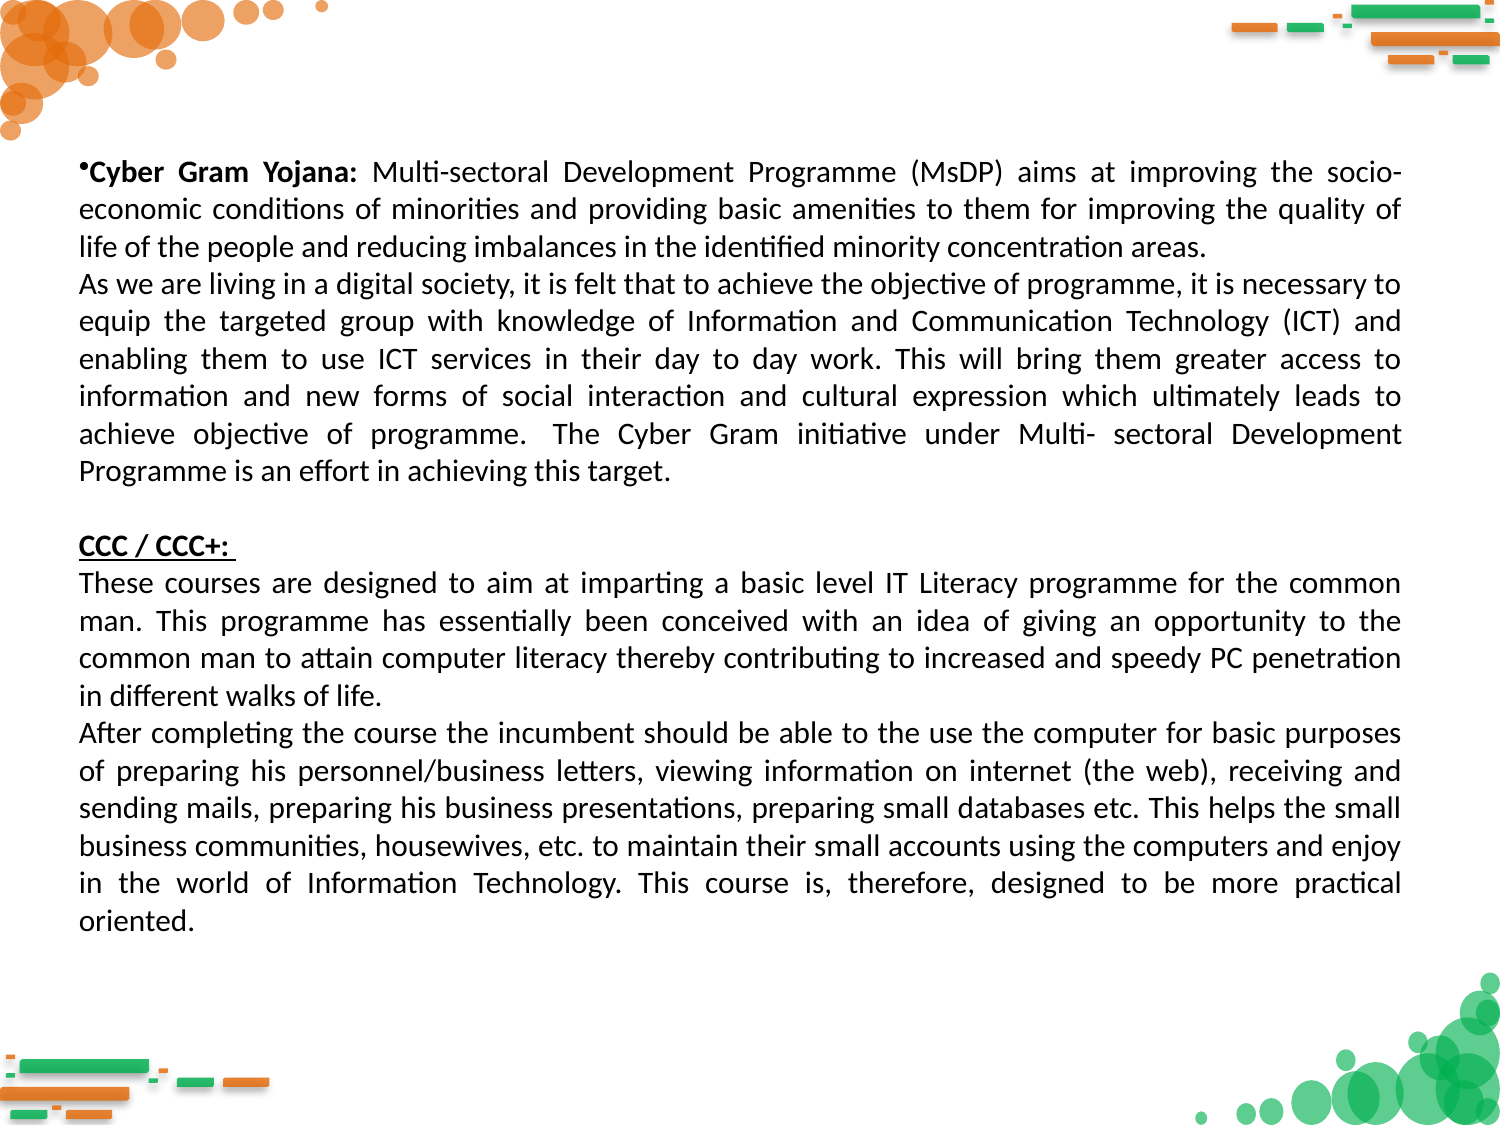

Cyber Gram Yojana: Multi-sectoral Development Programme (MsDP) aims at improving the socio-economic conditions of minorities and providing basic amenities to them for improving the quality of life of the people and reducing imbalances in the identified minority concentration areas.
As we are living in a digital society, it is felt that to achieve the objective of programme, it is necessary to equip the targeted group with knowledge of Information and Communication Technology (ICT) and enabling them to use ICT services in their day to day work. This will bring them greater access to information and new forms of social interaction and cultural expression which ultimately leads to achieve objective of programme.  The Cyber Gram initiative under Multi- sectoral Development Programme is an effort in achieving this target.

CCC / CCC+:
These courses are designed to aim at imparting a basic level IT Literacy programme for the common man. This programme has essentially been conceived with an idea of giving an opportunity to the common man to attain computer literacy thereby contributing to increased and speedy PC penetration in different walks of life.
After completing the course the incumbent should be able to the use the computer for basic purposes of preparing his personnel/business letters, viewing information on internet (the web), receiving and sending mails, preparing his business presentations, preparing small databases etc. This helps the small business communities, housewives, etc. to maintain their small accounts using the computers and enjoy in the world of Information Technology. This course is, therefore, designed to be more practical oriented.